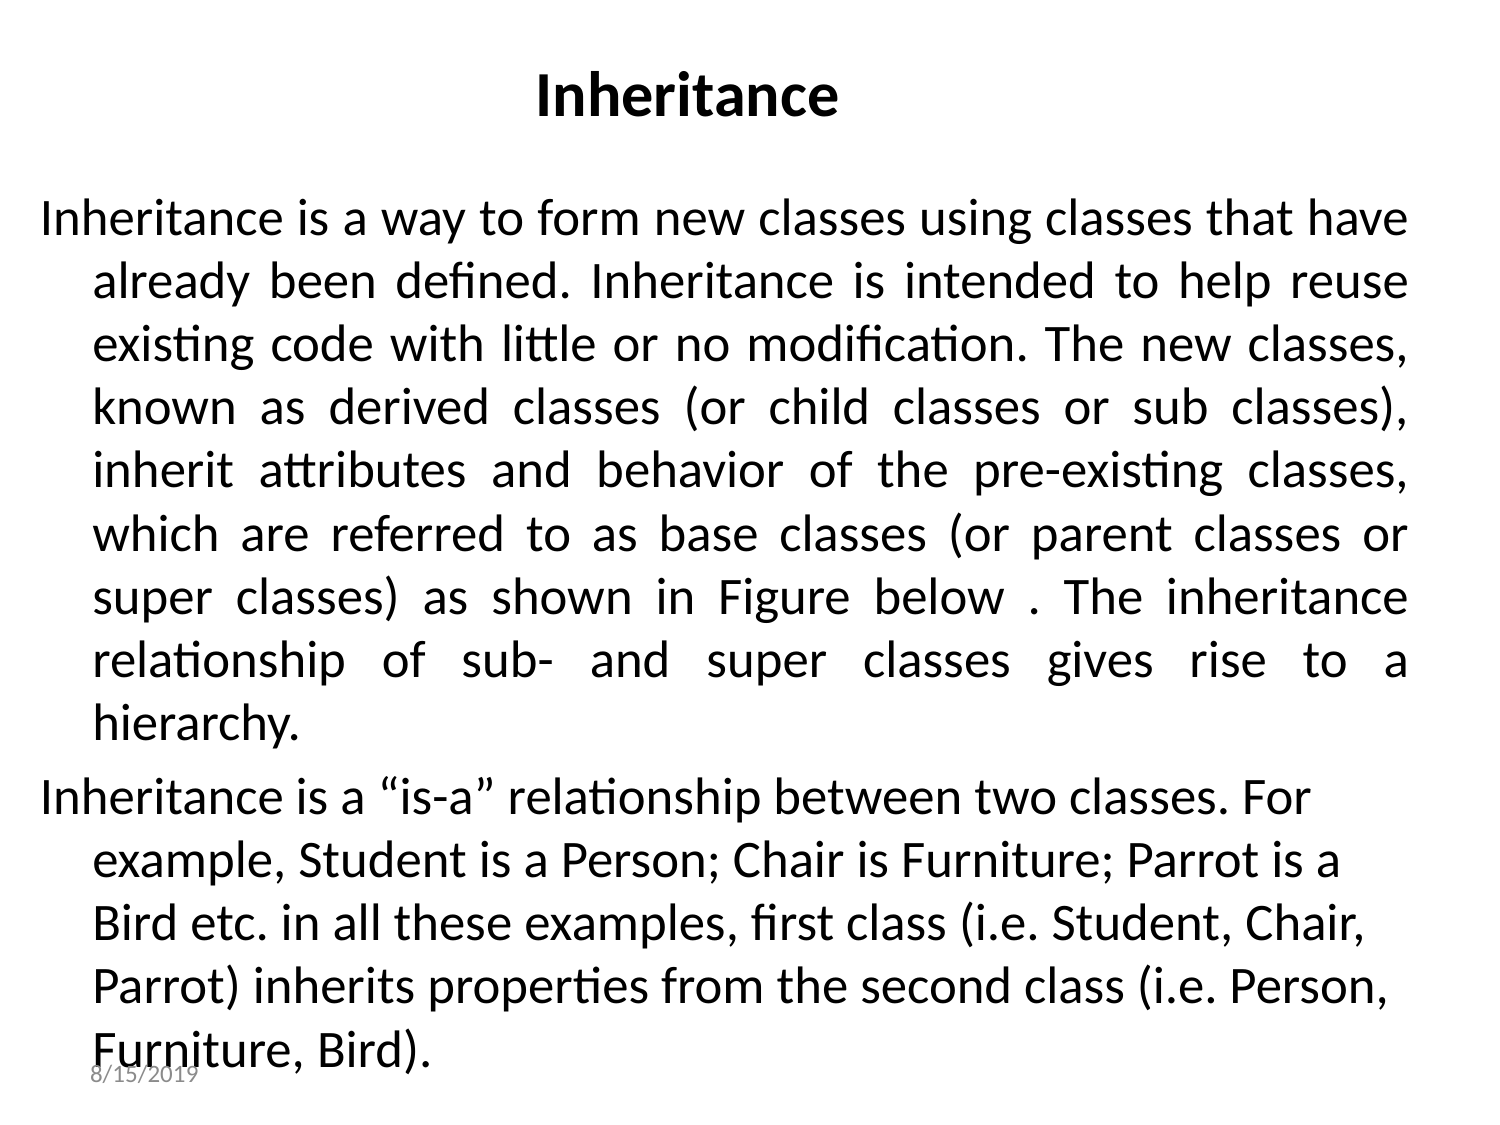

# Inheritance
Inheritance is a way to form new classes using classes that have already been defined. Inheritance is intended to help reuse existing code with little or no modification. The new classes, known as derived classes (or child classes or sub classes), inherit attributes and behavior of the pre-existing classes, which are referred to as base classes (or parent classes or super classes) as shown in Figure below . The inheritance relationship of sub- and super classes gives rise to a hierarchy.
Inheritance is a “is-a” relationship between two classes. For example, Student is a Person; Chair is Furniture; Parrot is a Bird etc. in all these examples, first class (i.e. Student, Chair, Parrot) inherits properties from the second class (i.e. Person, Furniture, Bird).
8/15/2019